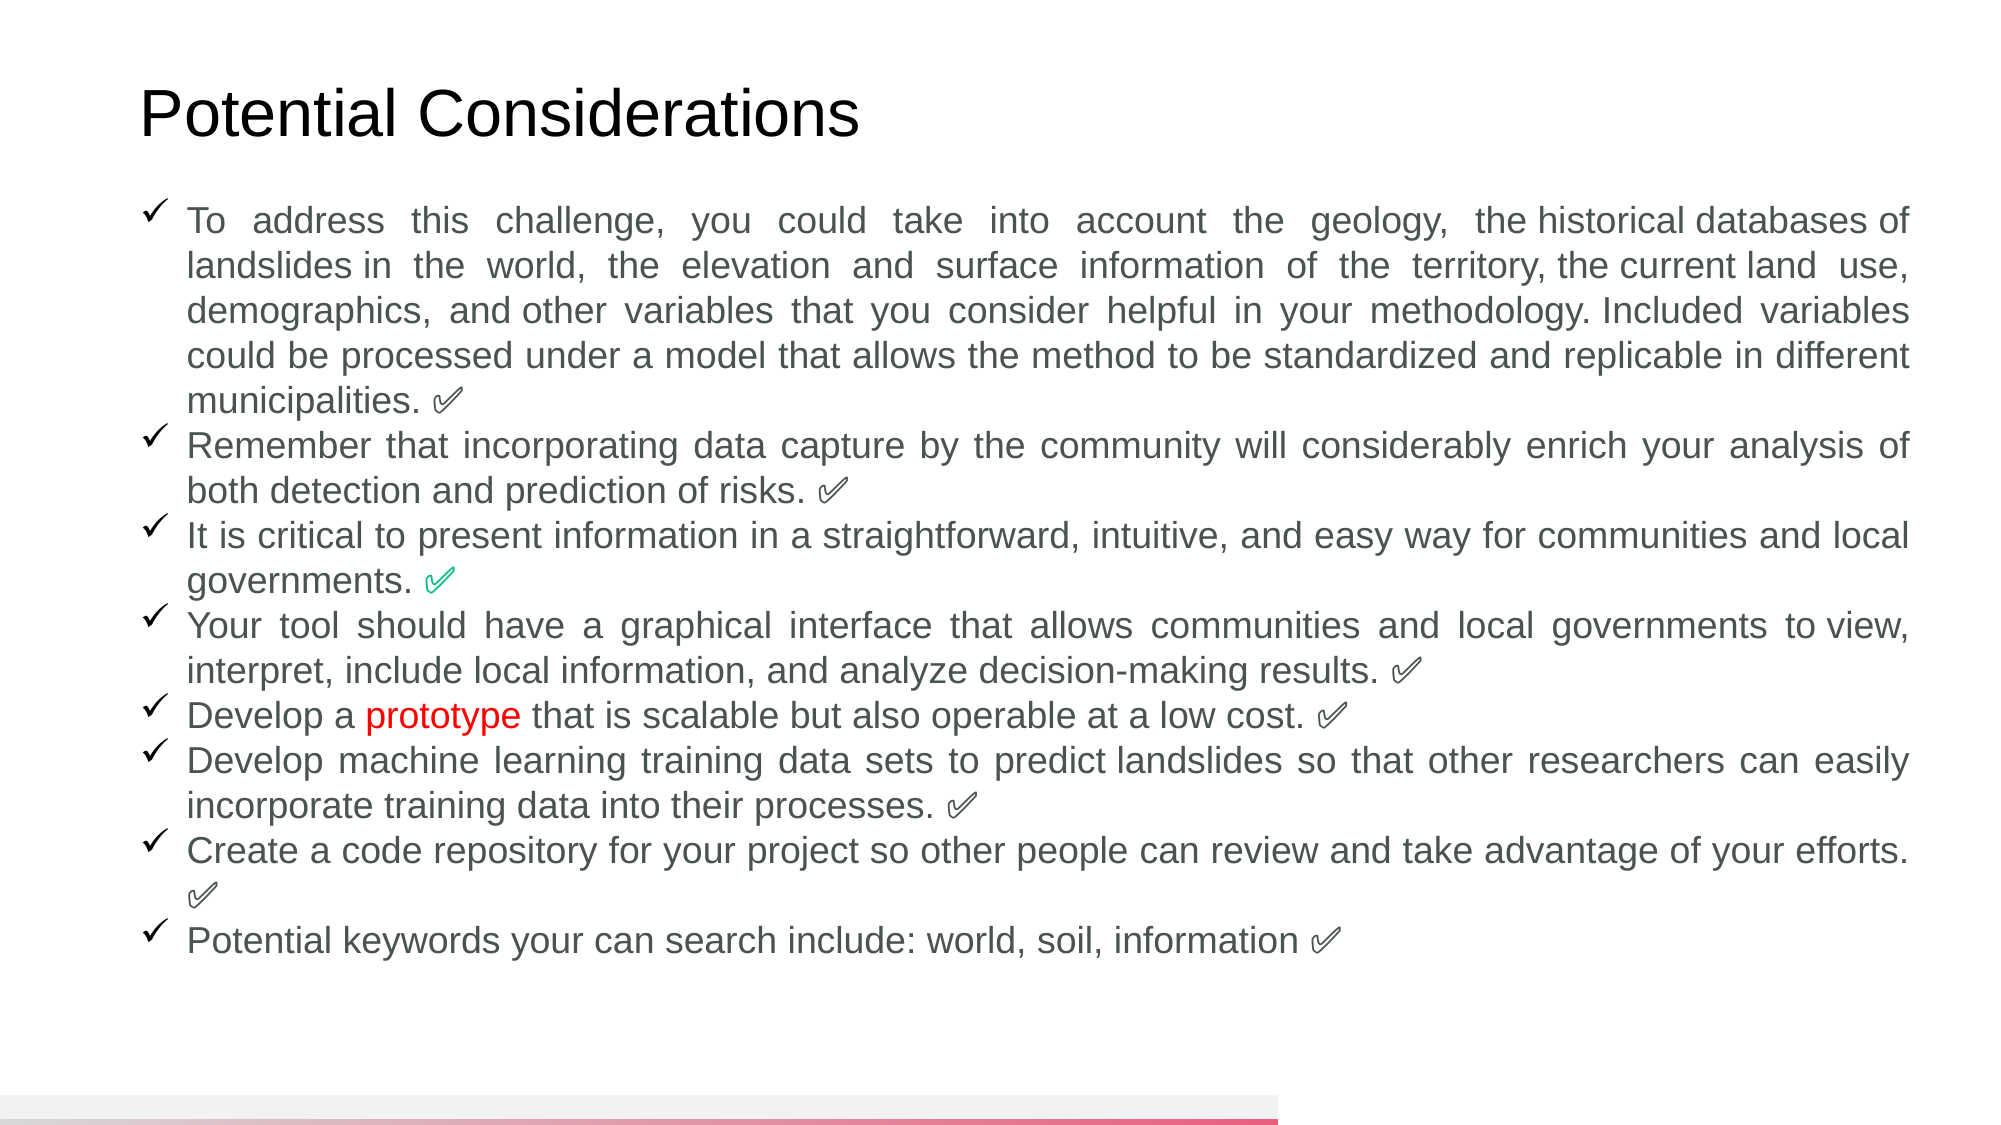

Potential Considerations
To address this challenge, you could take into account the geology, the historical databases of landslides in the world, the elevation and surface information of the territory, the current land use, demographics, and other variables that you consider helpful in your methodology. Included variables could be processed under a model that allows the method to be standardized and replicable in different municipalities. ✅
Remember that incorporating data capture by the community will considerably enrich your analysis of both detection and prediction of risks. ✅
It is critical to present information in a straightforward, intuitive, and easy way for communities and local governments. ✅
Your tool should have a graphical interface that allows communities and local governments to view, interpret, include local information, and analyze decision-making results. ✅
Develop a prototype that is scalable but also operable at a low cost. ✅
Develop machine learning training data sets to predict landslides so that other researchers can easily incorporate training data into their processes. ✅
Create a code repository for your project so other people can review and take advantage of your efforts. ✅
Potential keywords your can search include: world, soil, information ✅

22